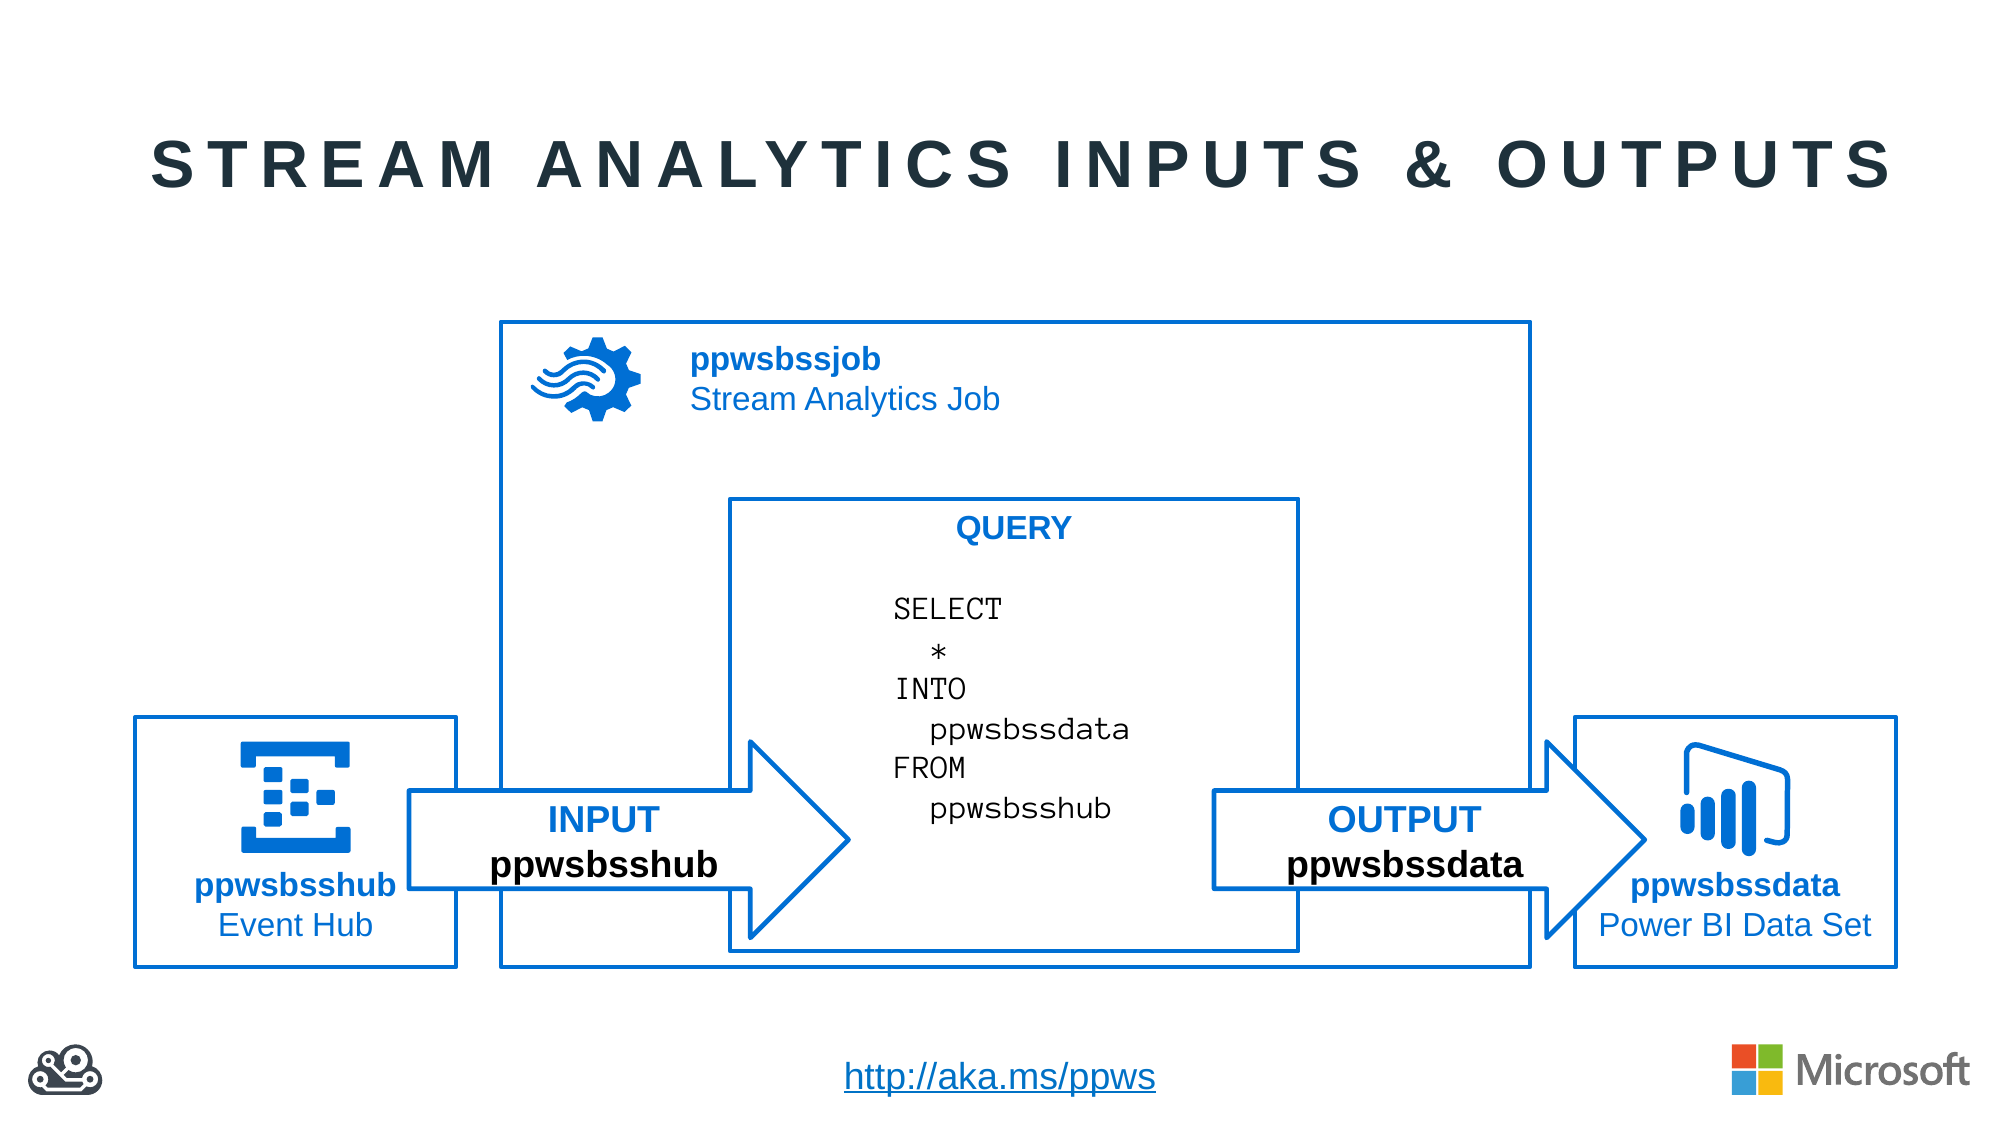

# STREAM ANALYTICS INPUTS & OUTPUTS

ppwsbssjob
Stream Analytics Job

QUERY

	SELECT
	  *
	INTO
	  ppwsbssdata
	FROM
	  ppwsbsshub

ppwsbsshub
Event Hub

ppwsbssdata
Power BI Data Set
INPUT
ppwsbsshub
OUTPUT
ppwsbssdata